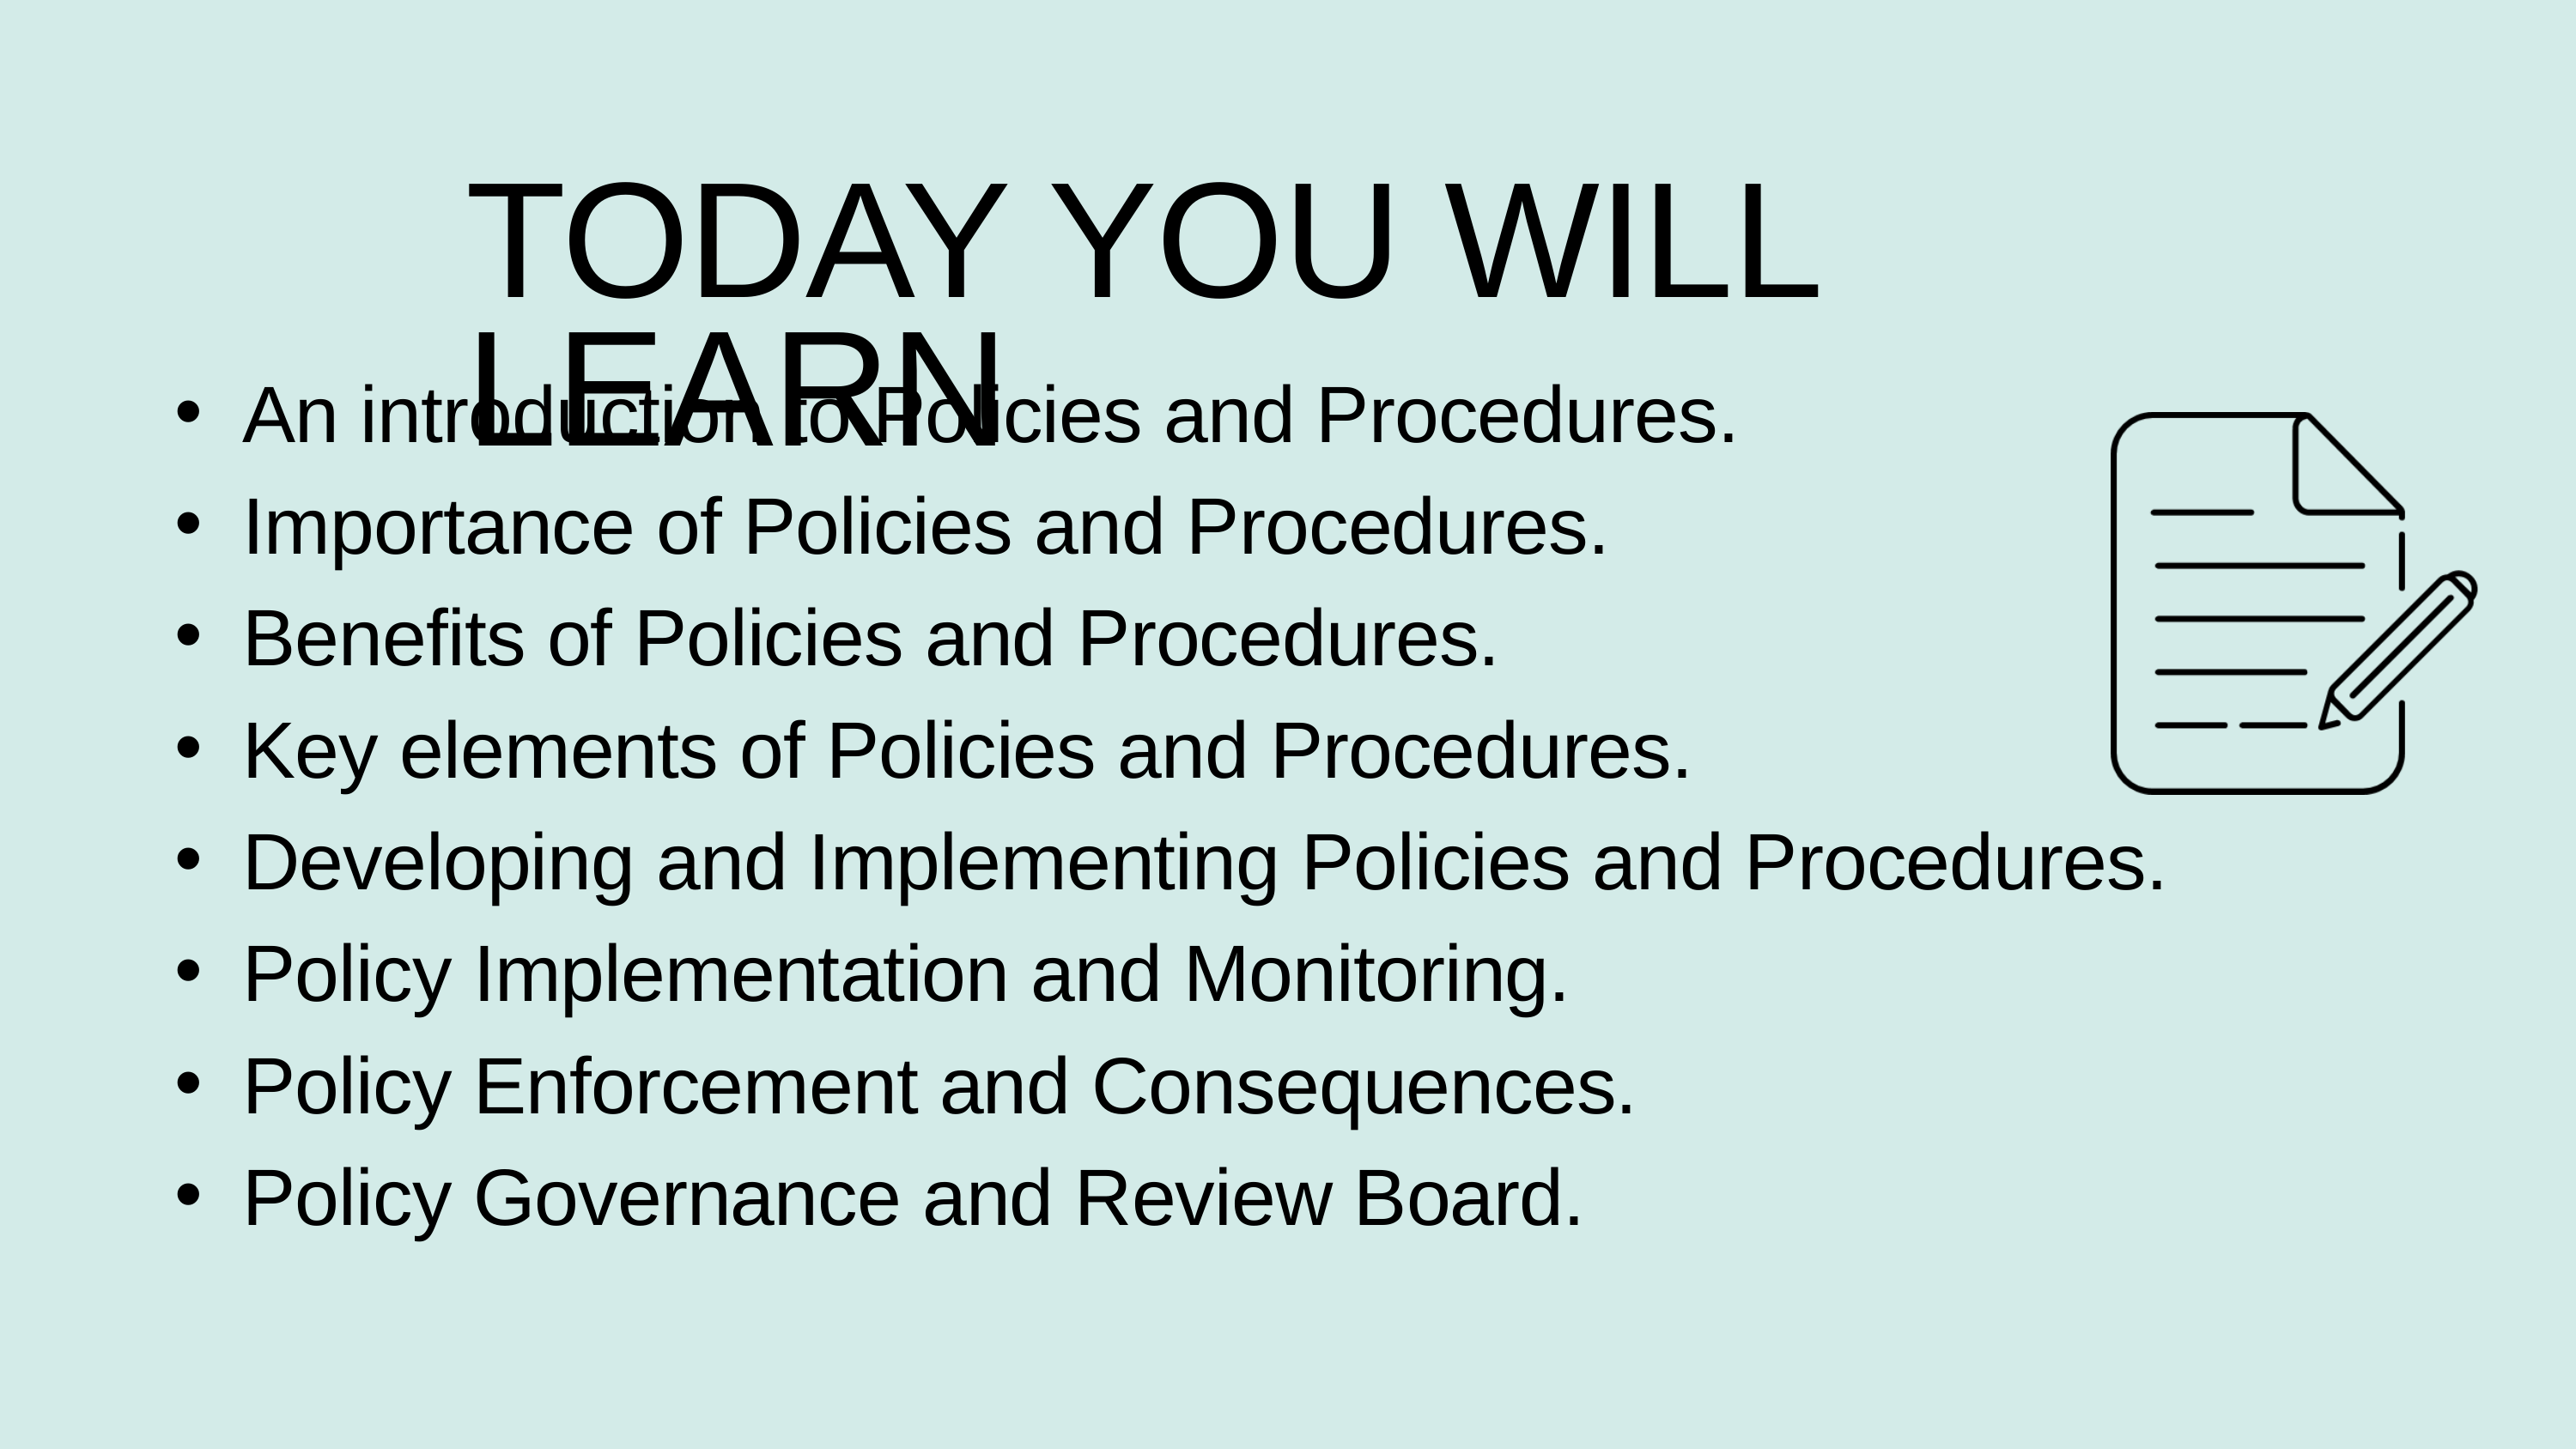

TODAY YOU WILL LEARN
An introduction to Policies and Procedures.
Importance of Policies and Procedures.
Benefits of Policies and Procedures.
Key elements of Policies and Procedures.
Developing and Implementing Policies and Procedures.
Policy Implementation and Monitoring.
Policy Enforcement and Consequences.
Policy Governance and Review Board.